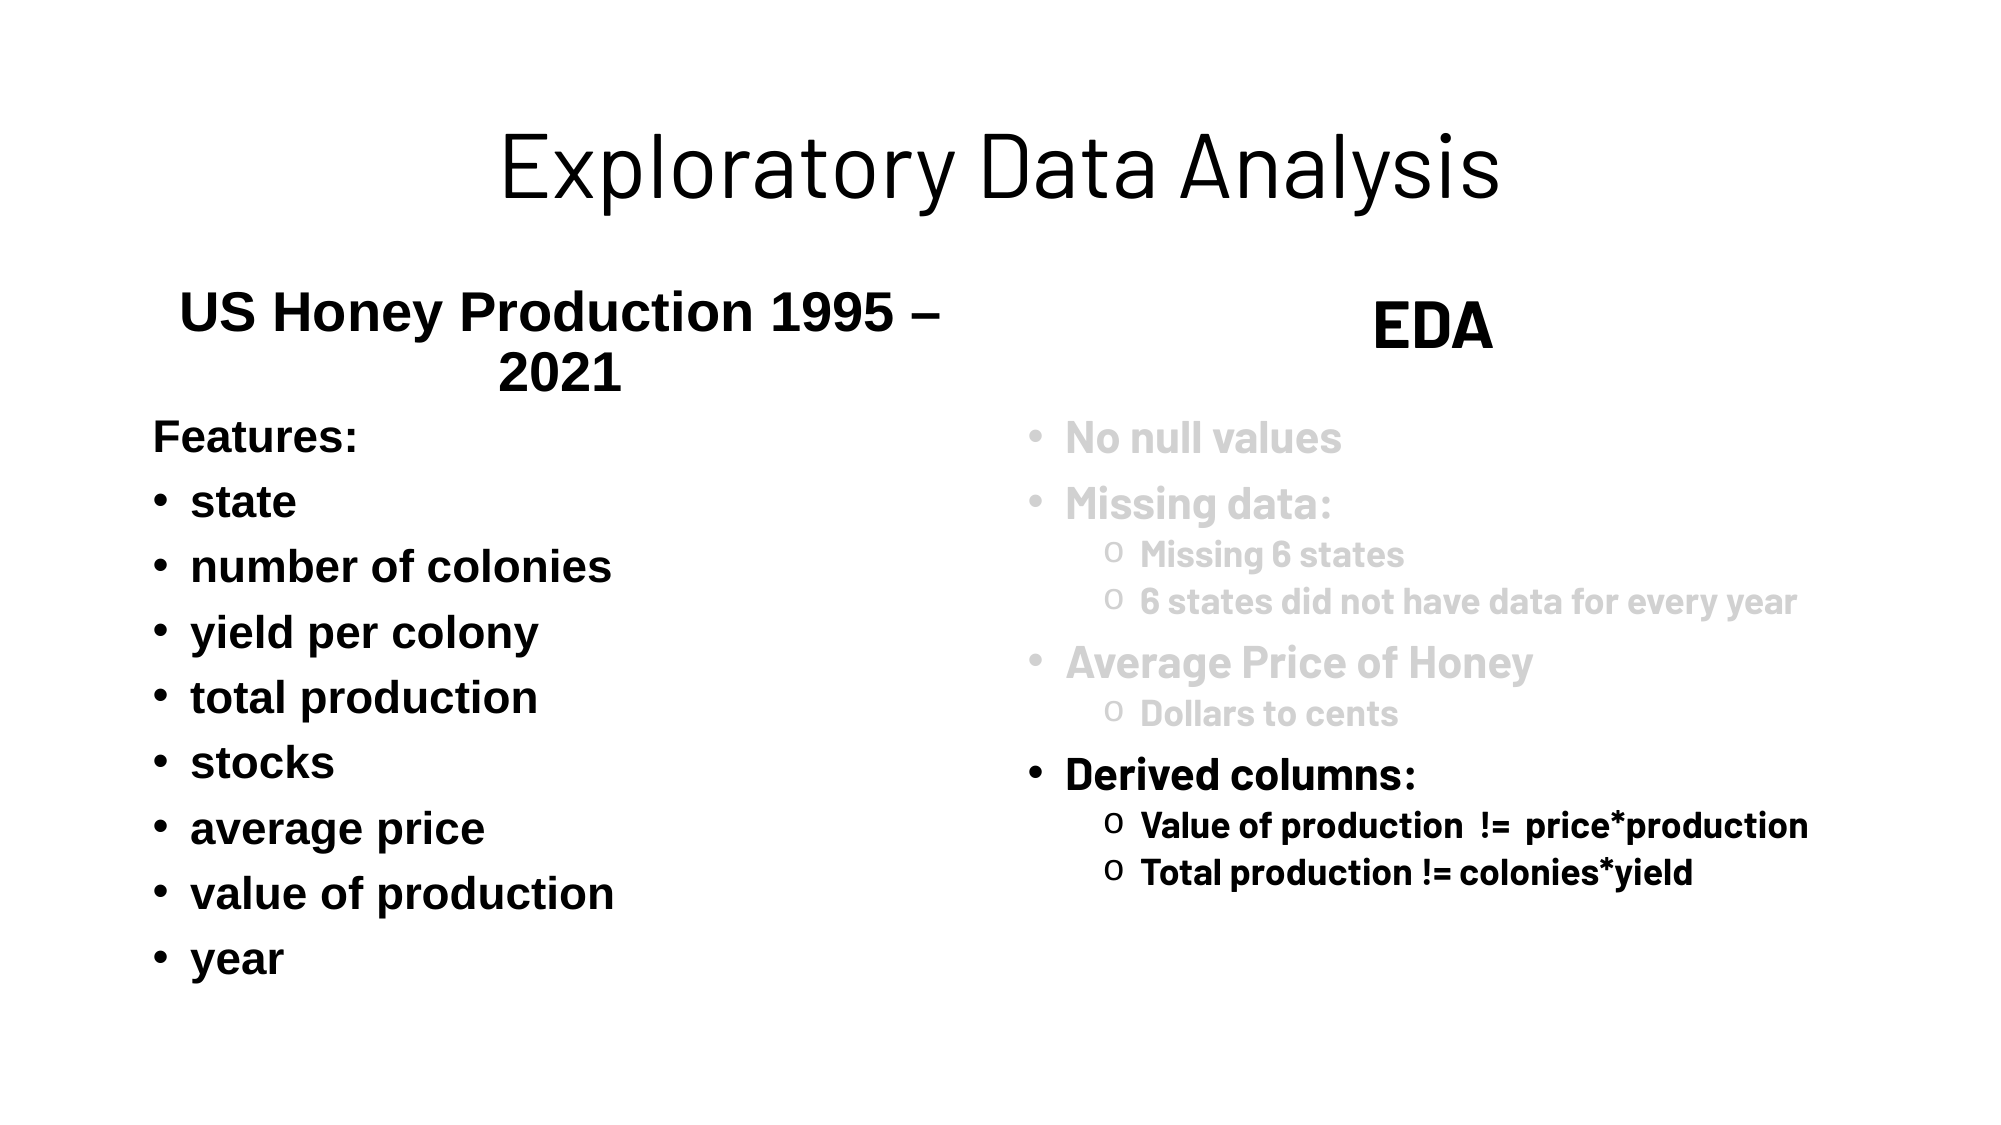

# Exploratory Data Analysis
US Honey Production 1995 – 2021​
EDA
Features: ​
state​
number of colonies
yield per colony
total production​
stocks
average price
value of production
year
No null values
Missing data:
Missing 6 states
6 states did not have data for every year
Average Price of Honey
Dollars to cents
Derived columns:
Value of production  !=  price*production
Total production != colonies*yield